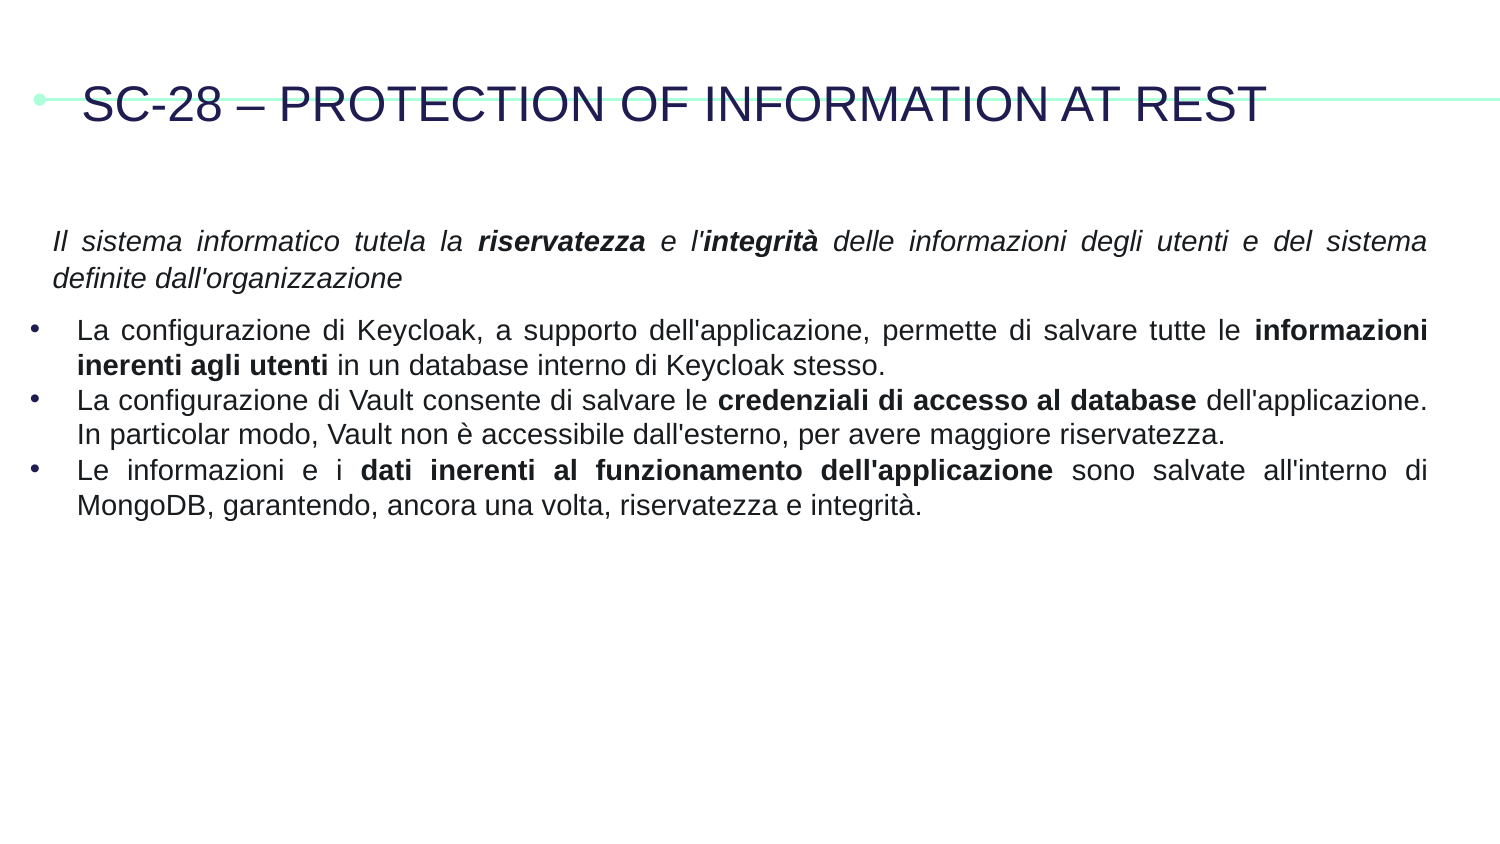

# SC-28 – PROTECTION OF INFORMATION AT REST
Il sistema informatico tutela la riservatezza e l'integrità delle informazioni degli utenti e del sistema definite dall'organizzazione
La configurazione di Keycloak, a supporto dell'applicazione, permette di salvare tutte le informazioni inerenti agli utenti in un database interno di Keycloak stesso.
La configurazione di Vault consente di salvare le credenziali di accesso al database dell'applicazione. In particolar modo, Vault non è accessibile dall'esterno, per avere maggiore riservatezza.
Le informazioni e i dati inerenti al funzionamento dell'applicazione sono salvate all'interno di MongoDB, garantendo, ancora una volta, riservatezza e integrità.